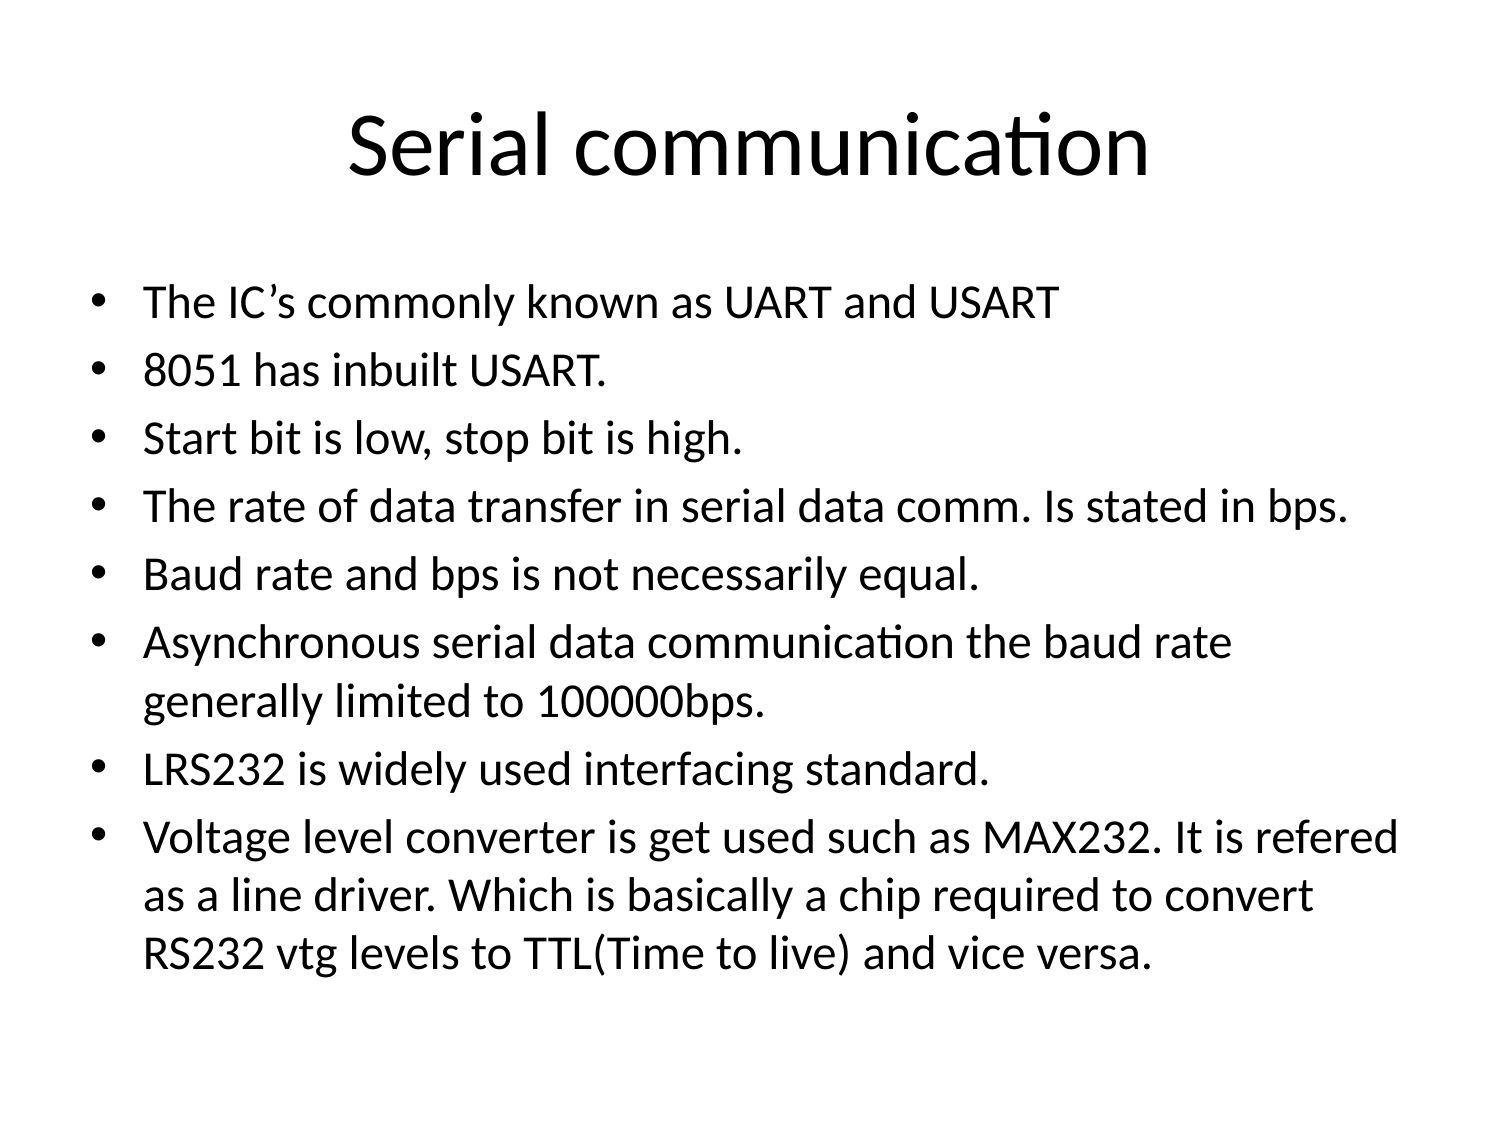

# Serial communication
The IC’s commonly known as UART and USART
8051 has inbuilt USART.
Start bit is low, stop bit is high.
The rate of data transfer in serial data comm. Is stated in bps.
Baud rate and bps is not necessarily equal.
Asynchronous serial data communication the baud rate generally limited to 100000bps.
LRS232 is widely used interfacing standard.
Voltage level converter is get used such as MAX232. It is refered as a line driver. Which is basically a chip required to convert RS232 vtg levels to TTL(Time to live) and vice versa.